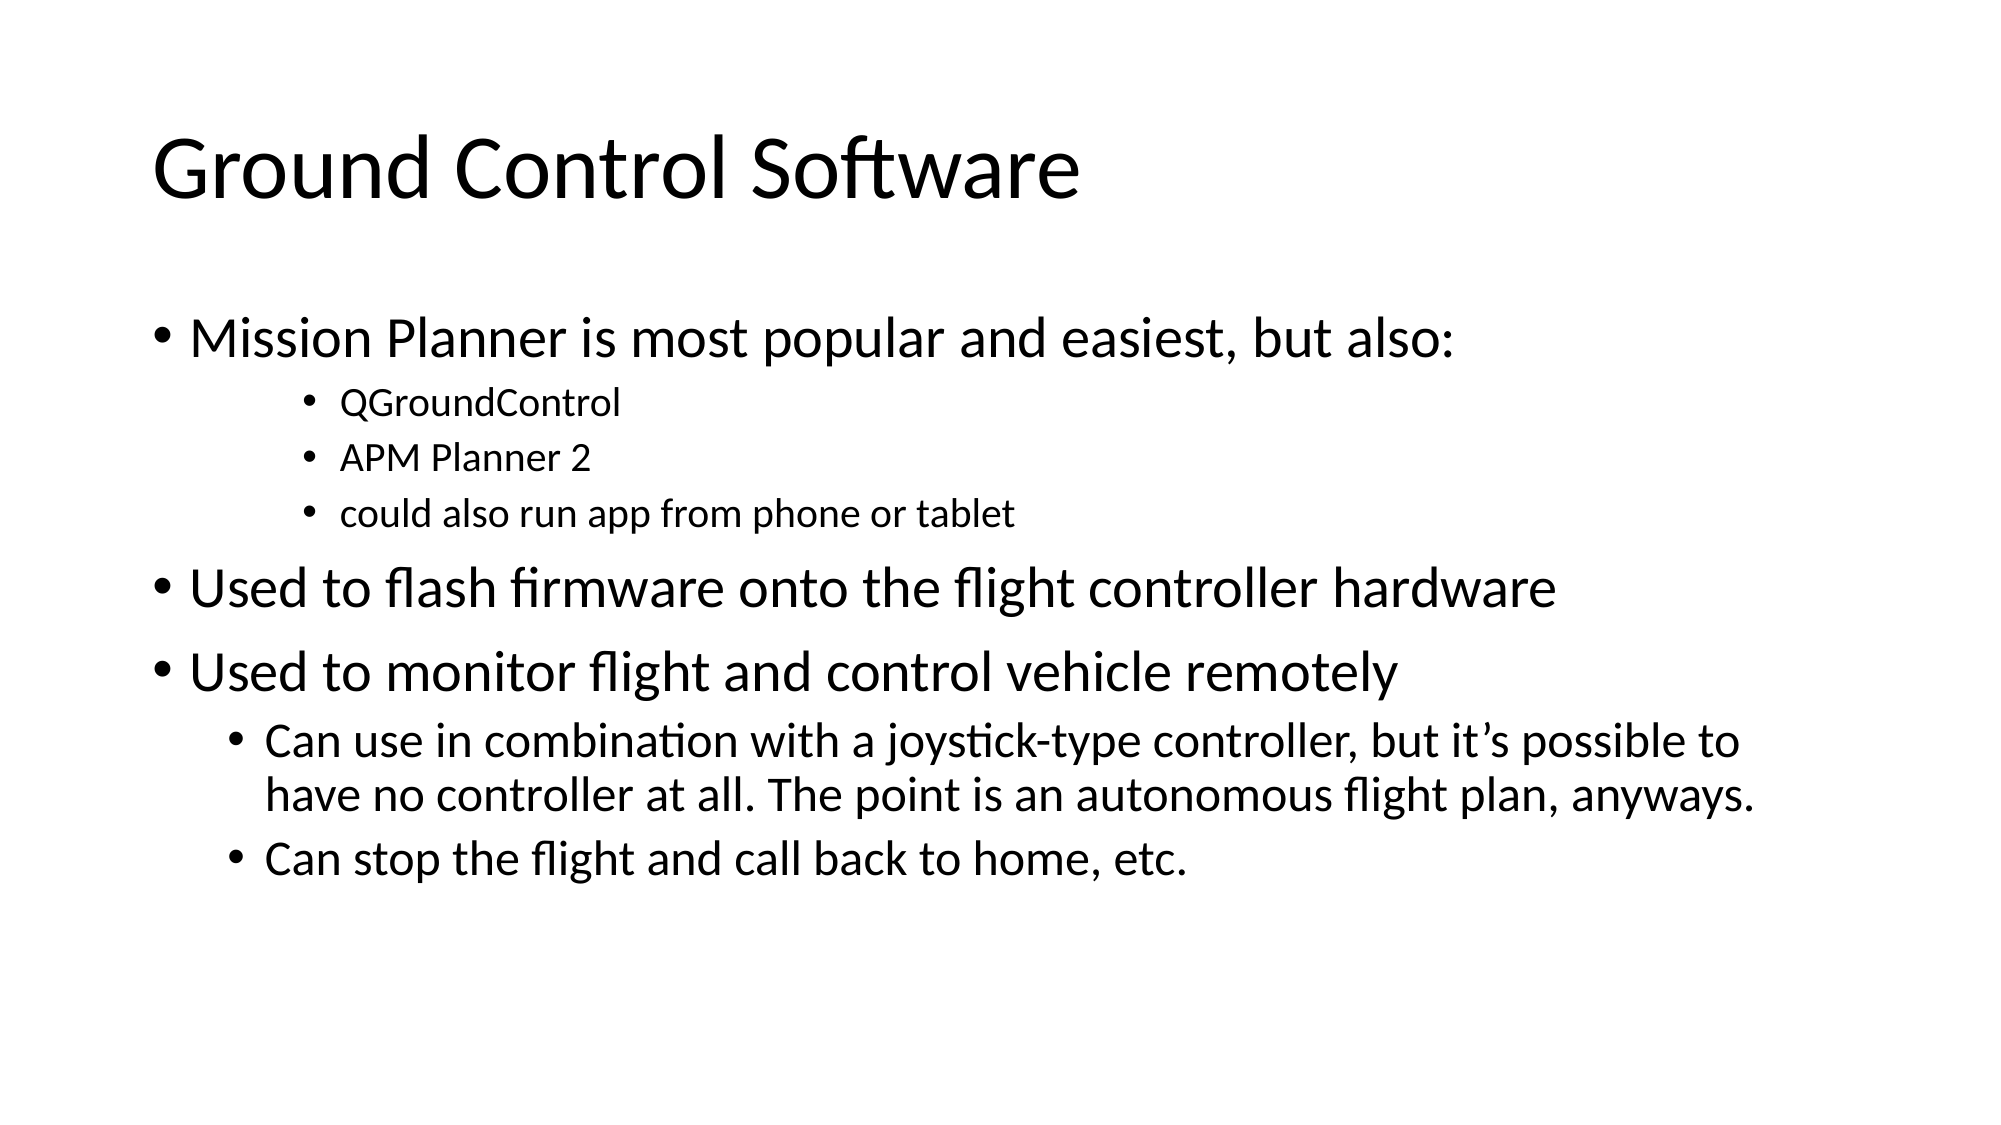

# Ground Control Software
Mission Planner is most popular and easiest, but also:
QGroundControl
APM Planner 2
could also run app from phone or tablet
Used to flash firmware onto the flight controller hardware
Used to monitor flight and control vehicle remotely
Can use in combination with a joystick-type controller, but it’s possible to have no controller at all. The point is an autonomous flight plan, anyways.
Can stop the flight and call back to home, etc.